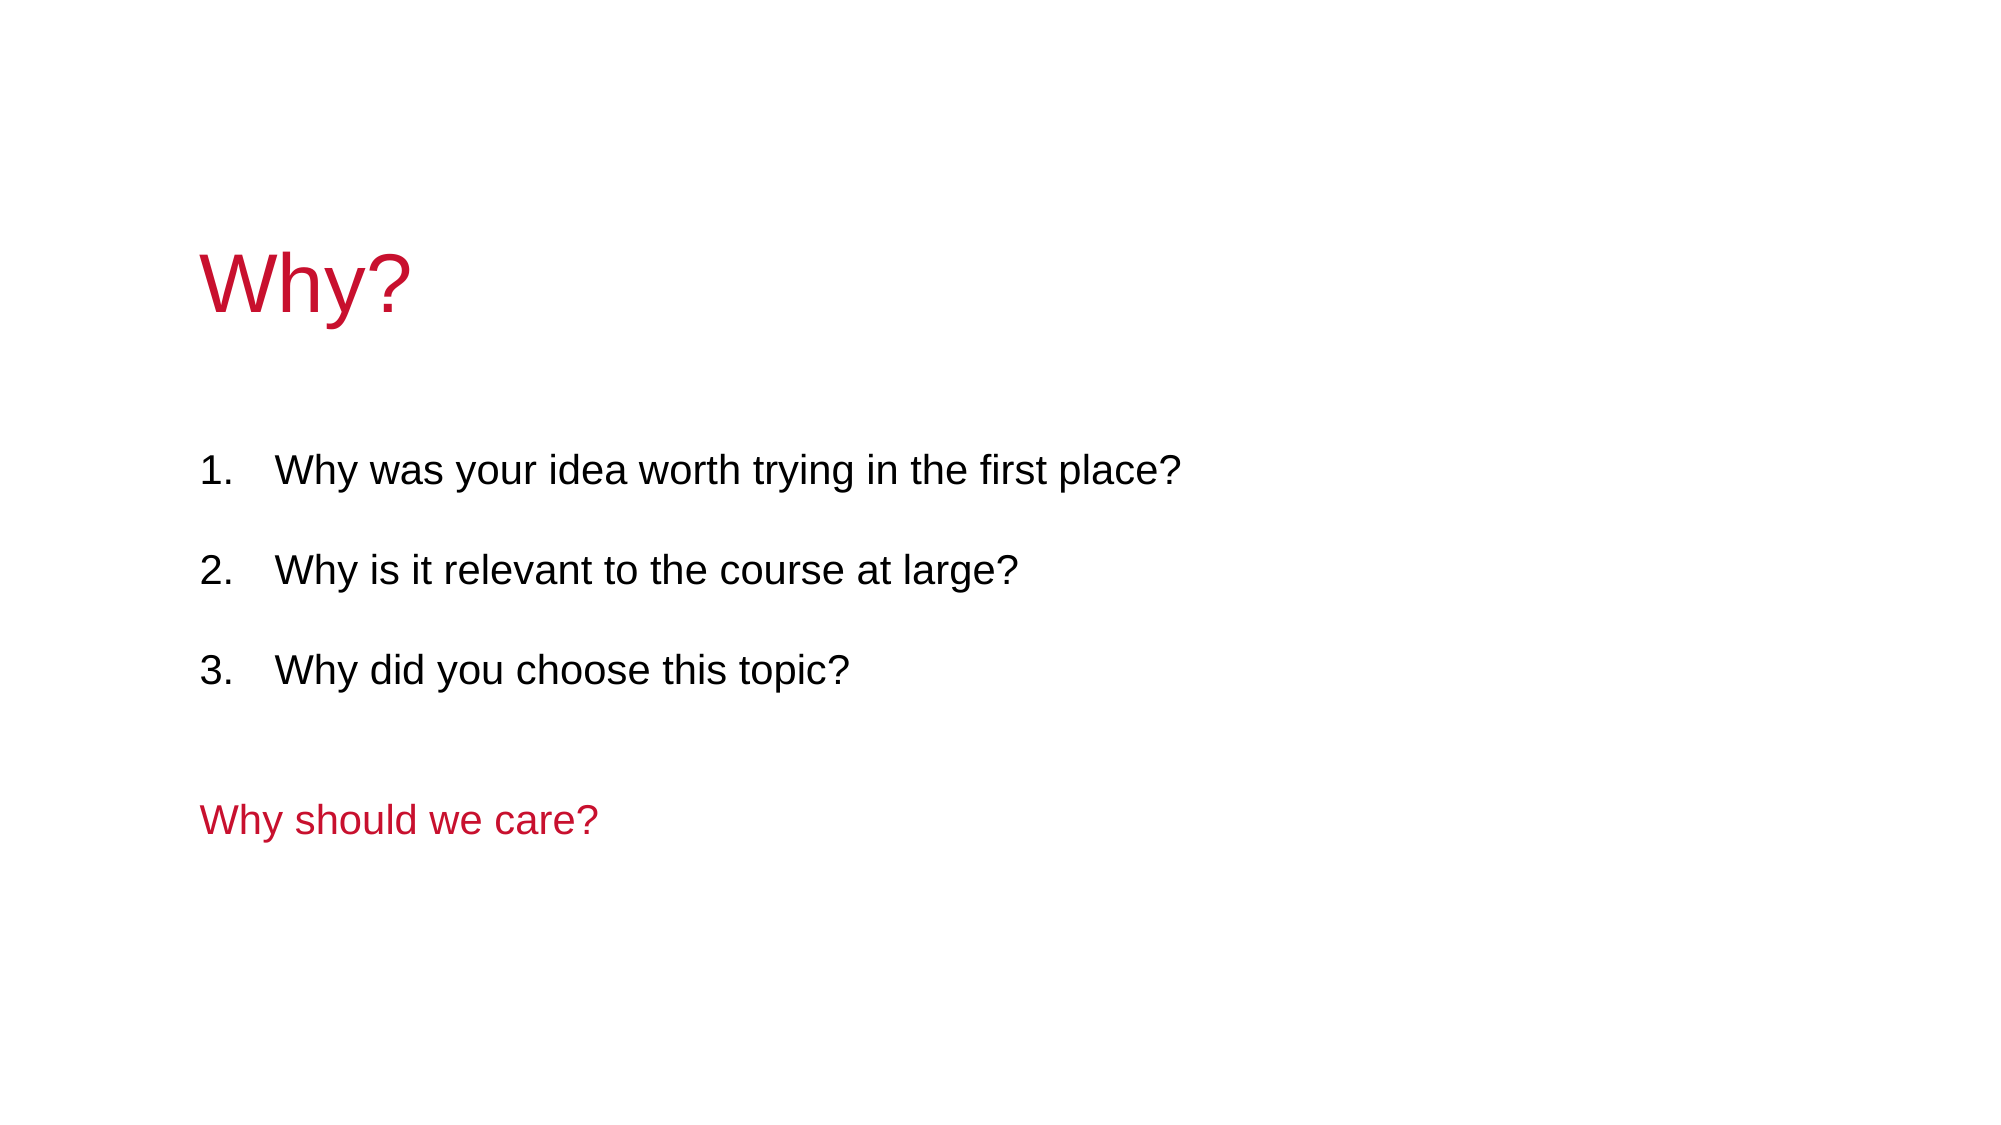

Why?
Why was your idea worth trying in the first place?

Why is it relevant to the course at large?

Why did you choose this topic?

Why should we care?